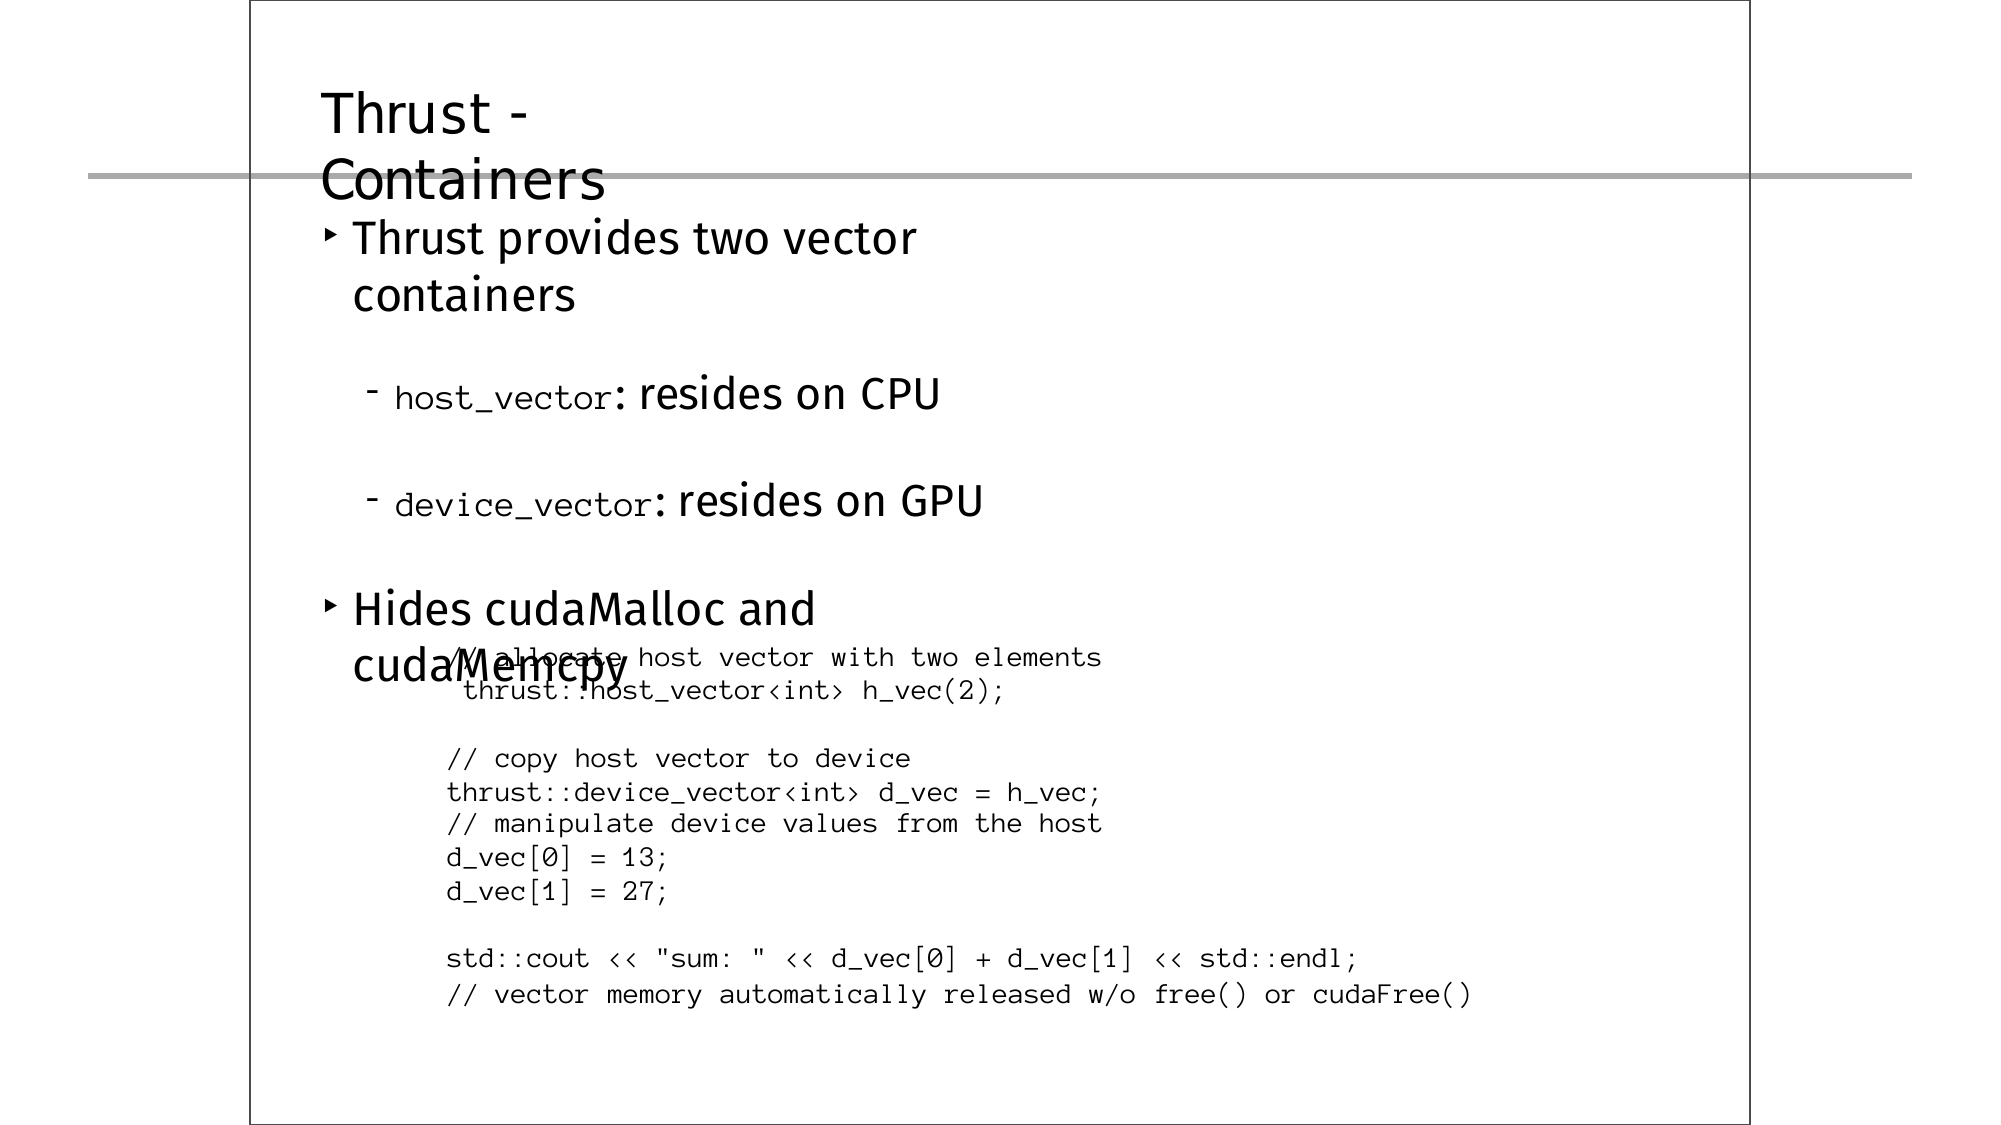

# Thrust - Containers

Thrust provides two vector containers
host_vector: resides on CPU

device_vector: resides on GPU

Hides cudaMalloc and cudaMemcpy
// allocate host vector with two elements  thrust::host_vector<int> h_vec(2);

// copy host vector to device  thrust::device_vector<int> d_vec = h_vec;
// manipulate device values from the host
d_vec[0] = 13;
d_vec[1] = 27;

std::cout << "sum: " << d_vec[0] + d_vec[1] << std::endl;
// vector memory automatically released w/o free() or cudaFree()